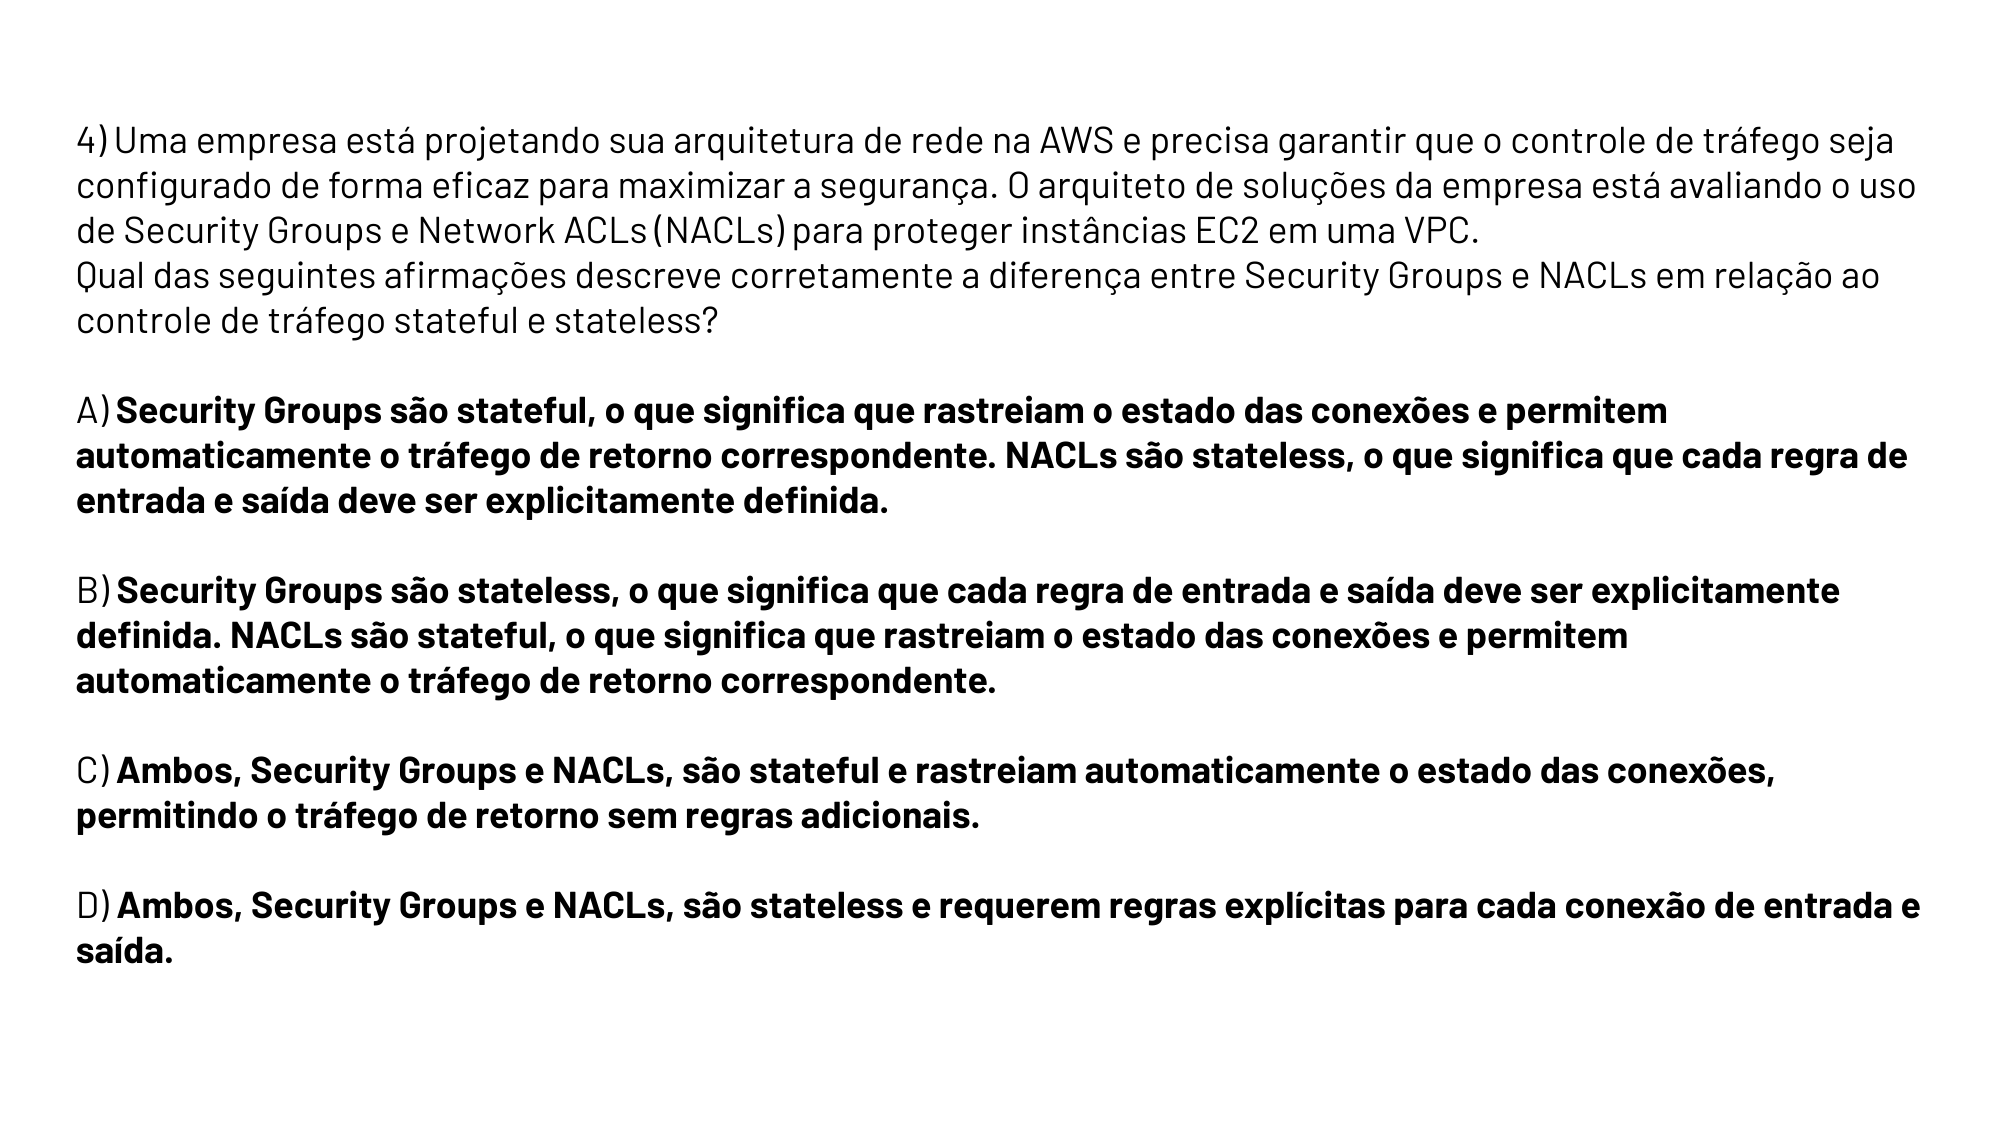

4) Uma empresa está projetando sua arquitetura de rede na AWS e precisa garantir que o controle de tráfego seja configurado de forma eficaz para maximizar a segurança. O arquiteto de soluções da empresa está avaliando o uso de Security Groups e Network ACLs (NACLs) para proteger instâncias EC2 em uma VPC.
Qual das seguintes afirmações descreve corretamente a diferença entre Security Groups e NACLs em relação ao controle de tráfego stateful e stateless?

A) Security Groups são stateful, o que significa que rastreiam o estado das conexões e permitem automaticamente o tráfego de retorno correspondente. NACLs são stateless, o que significa que cada regra de entrada e saída deve ser explicitamente definida.

B) Security Groups são stateless, o que significa que cada regra de entrada e saída deve ser explicitamente definida. NACLs são stateful, o que significa que rastreiam o estado das conexões e permitem automaticamente o tráfego de retorno correspondente.

C) Ambos, Security Groups e NACLs, são stateful e rastreiam automaticamente o estado das conexões, permitindo o tráfego de retorno sem regras adicionais.

D) Ambos, Security Groups e NACLs, são stateless e requerem regras explícitas para cada conexão de entrada e saída.